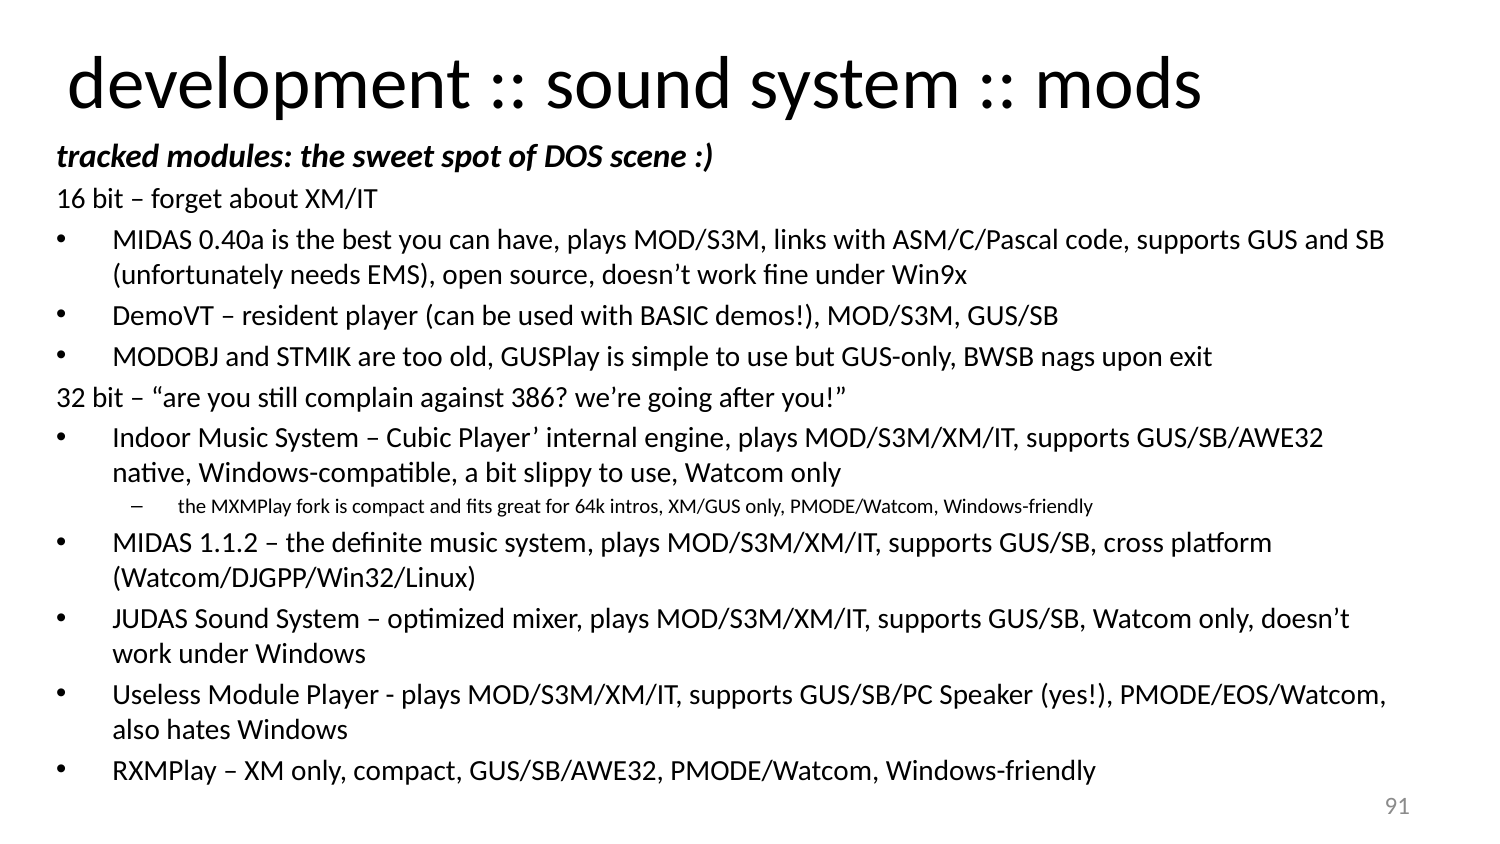

development :: sound system :: mods
tracked modules: the sweet spot of DOS scene :)
16 bit – forget about XM/IT
MIDAS 0.40a is the best you can have, plays MOD/S3M, links with ASM/C/Pascal code, supports GUS and SB (unfortunately needs EMS), open source, doesn’t work fine under Win9x
DemoVT – resident player (can be used with BASIC demos!), MOD/S3M, GUS/SB
MODOBJ and STMIK are too old, GUSPlay is simple to use but GUS-only, BWSB nags upon exit
32 bit – “are you still complain against 386? we’re going after you!”
Indoor Music System – Cubic Player’ internal engine, plays MOD/S3M/XM/IT, supports GUS/SB/AWE32 native, Windows-compatible, a bit slippy to use, Watcom only
the MXMPlay fork is compact and fits great for 64k intros, XM/GUS only, PMODE/Watcom, Windows-friendly
MIDAS 1.1.2 – the definite music system, plays MOD/S3M/XM/IT, supports GUS/SB, cross platform (Watcom/DJGPP/Win32/Linux)
JUDAS Sound System – optimized mixer, plays MOD/S3M/XM/IT, supports GUS/SB, Watcom only, doesn’t work under Windows
Useless Module Player - plays MOD/S3M/XM/IT, supports GUS/SB/PC Speaker (yes!), PMODE/EOS/Watcom, also hates Windows
RXMPlay – XM only, compact, GUS/SB/AWE32, PMODE/Watcom, Windows-friendly

91